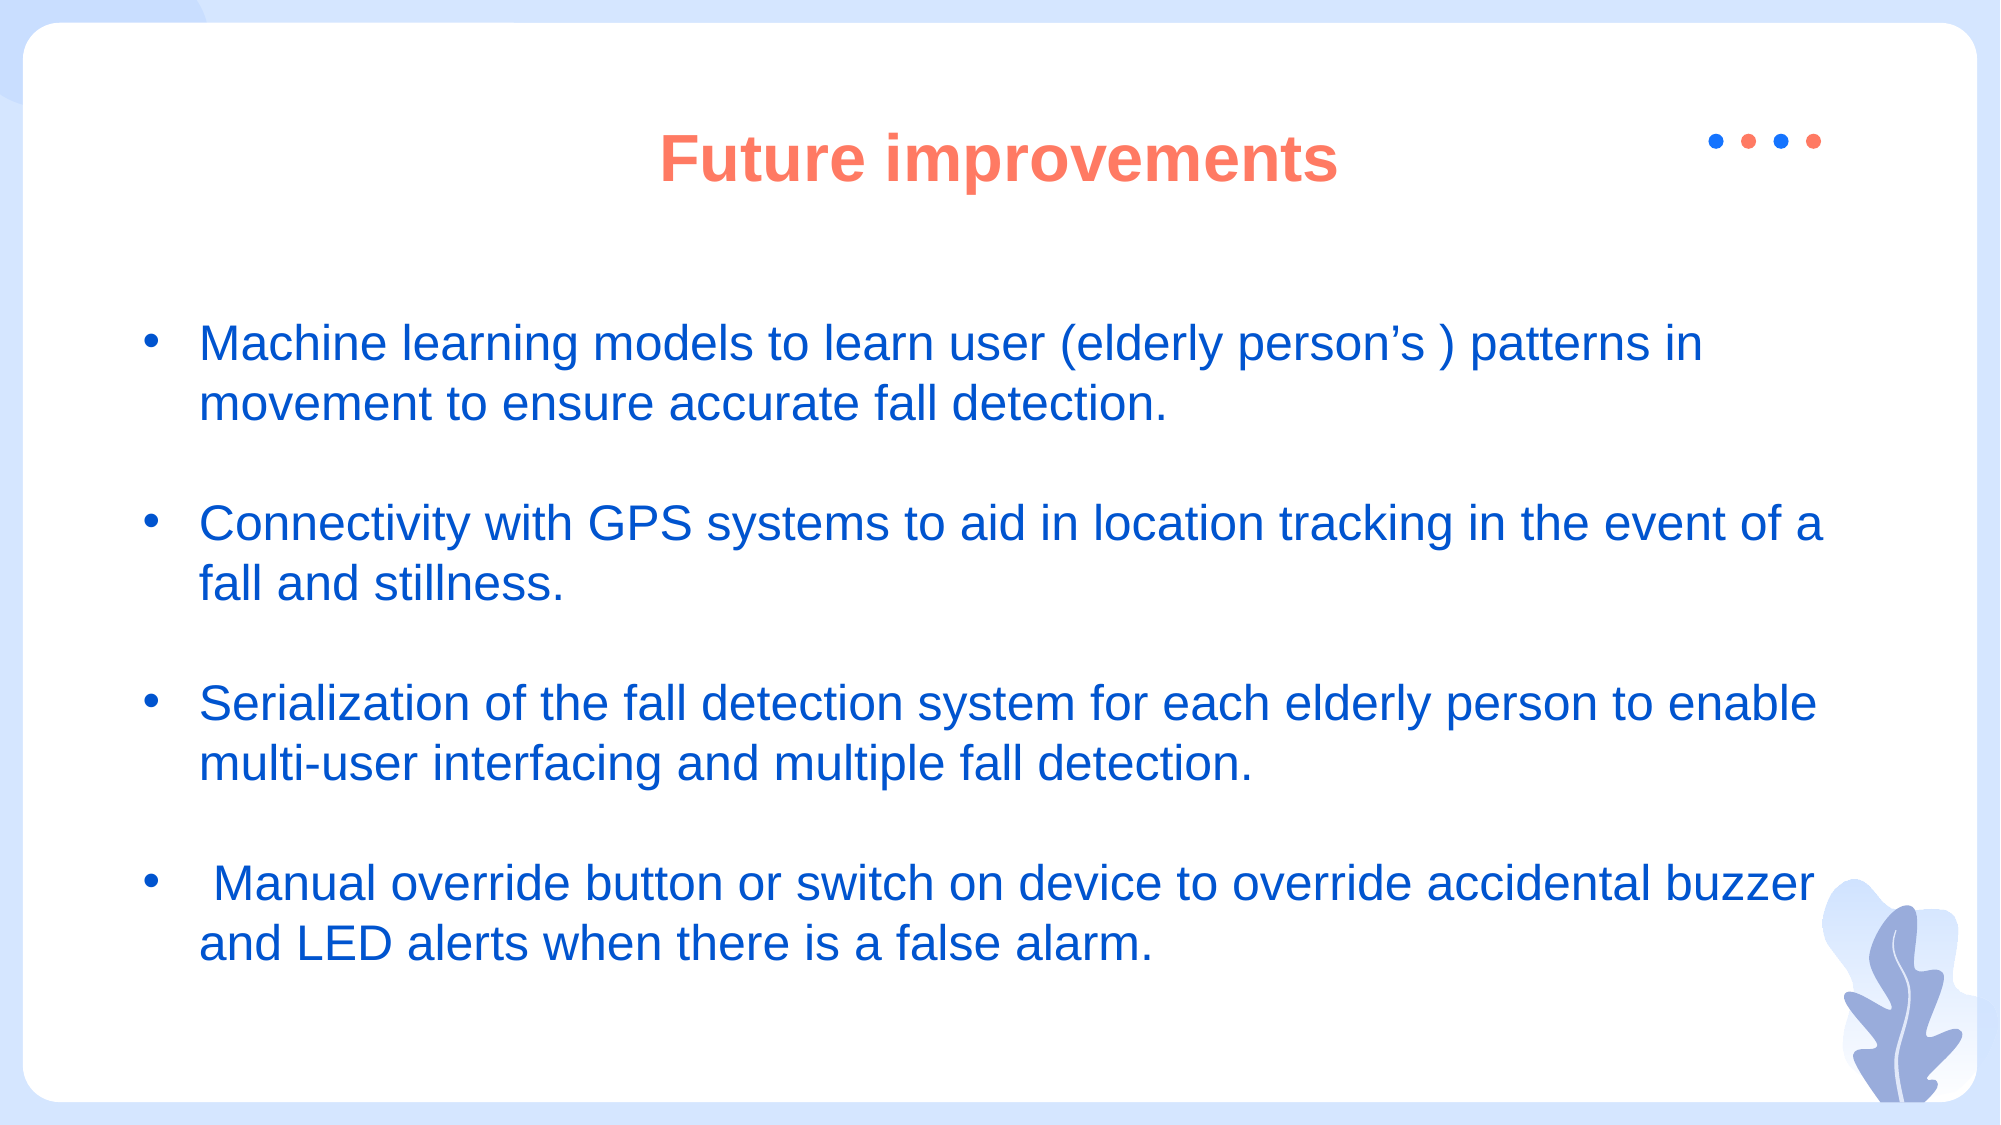

# Future improvements
Machine learning models to learn user (elderly person’s ) patterns in movement to ensure accurate fall detection.

Connectivity with GPS systems to aid in location tracking in the event of a fall and stillness.

Serialization of the fall detection system for each elderly person to enable multi-user interfacing and multiple fall detection.

 Manual override button or switch on device to override accidental buzzer and LED alerts when there is a false alarm.